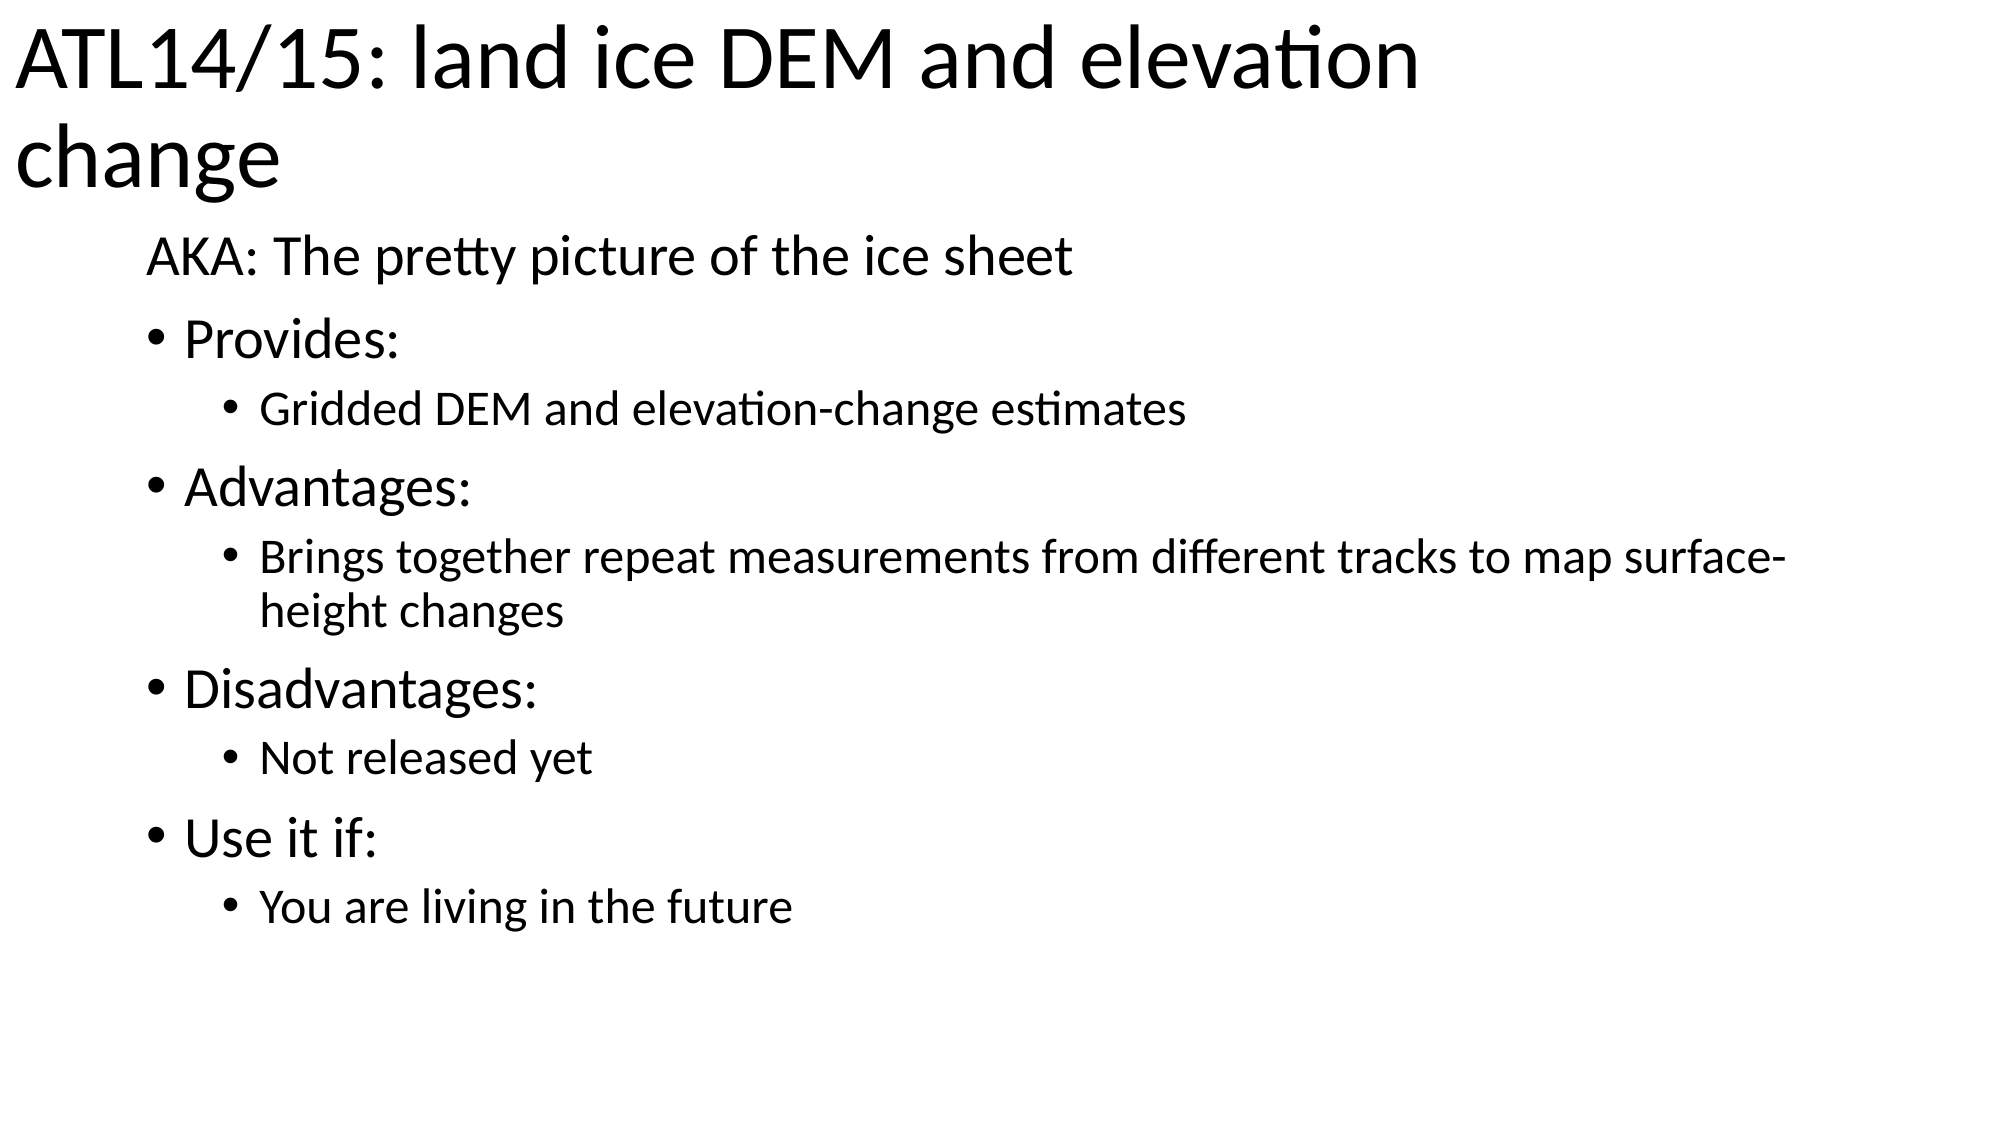

# ATL14/15: land ice DEM and elevation change
AKA: The pretty picture of the ice sheet
Provides:
Gridded DEM and elevation-change estimates
Advantages:
Brings together repeat measurements from different tracks to map surface-height changes
Disadvantages:
Not released yet
Use it if:
You are living in the future